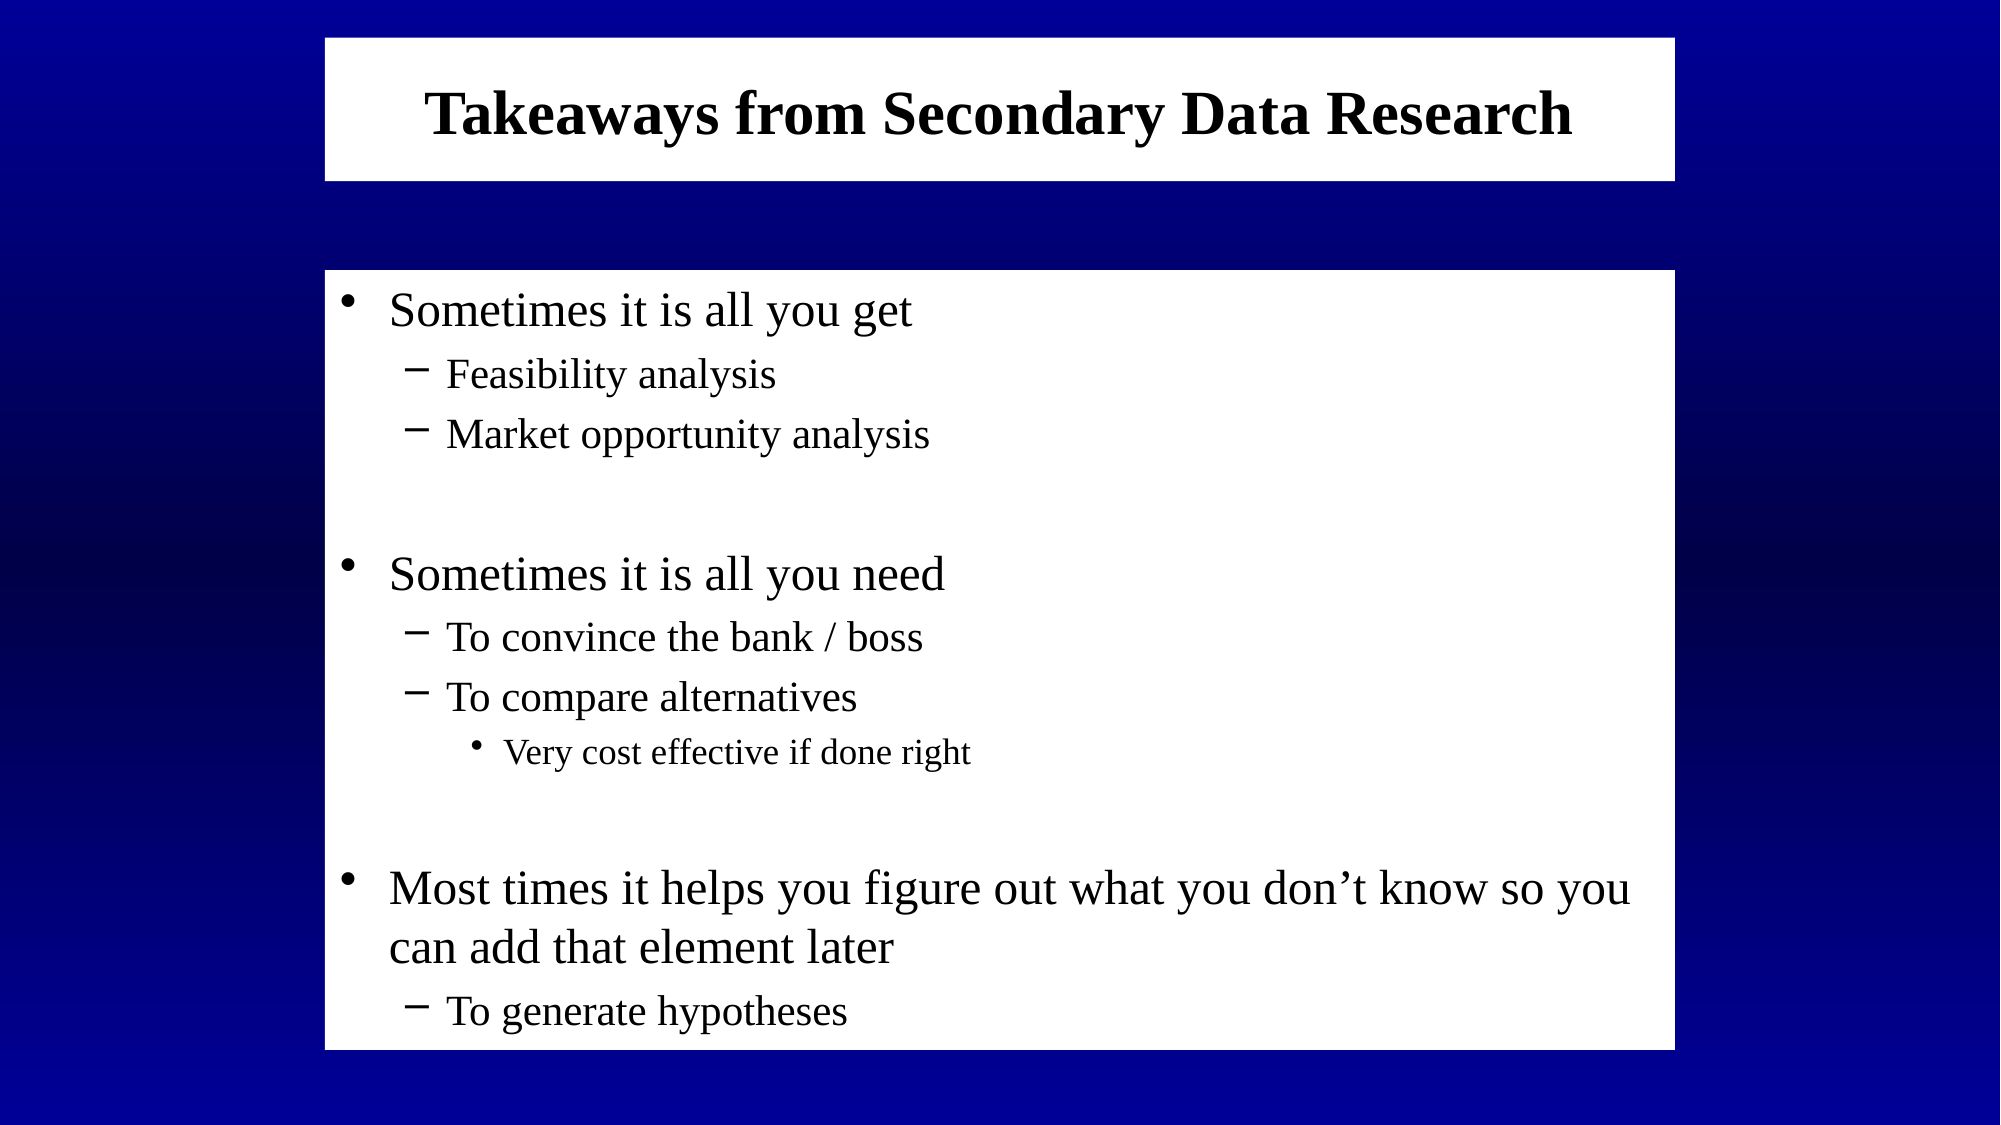

# Takeaways from Secondary Data Research
Sometimes it is all you get
Feasibility analysis
Market opportunity analysis

Sometimes it is all you need
To convince the bank / boss
To compare alternatives
Very cost effective if done right

Most times it helps you figure out what you don’t know so you can add that element later
To generate hypotheses